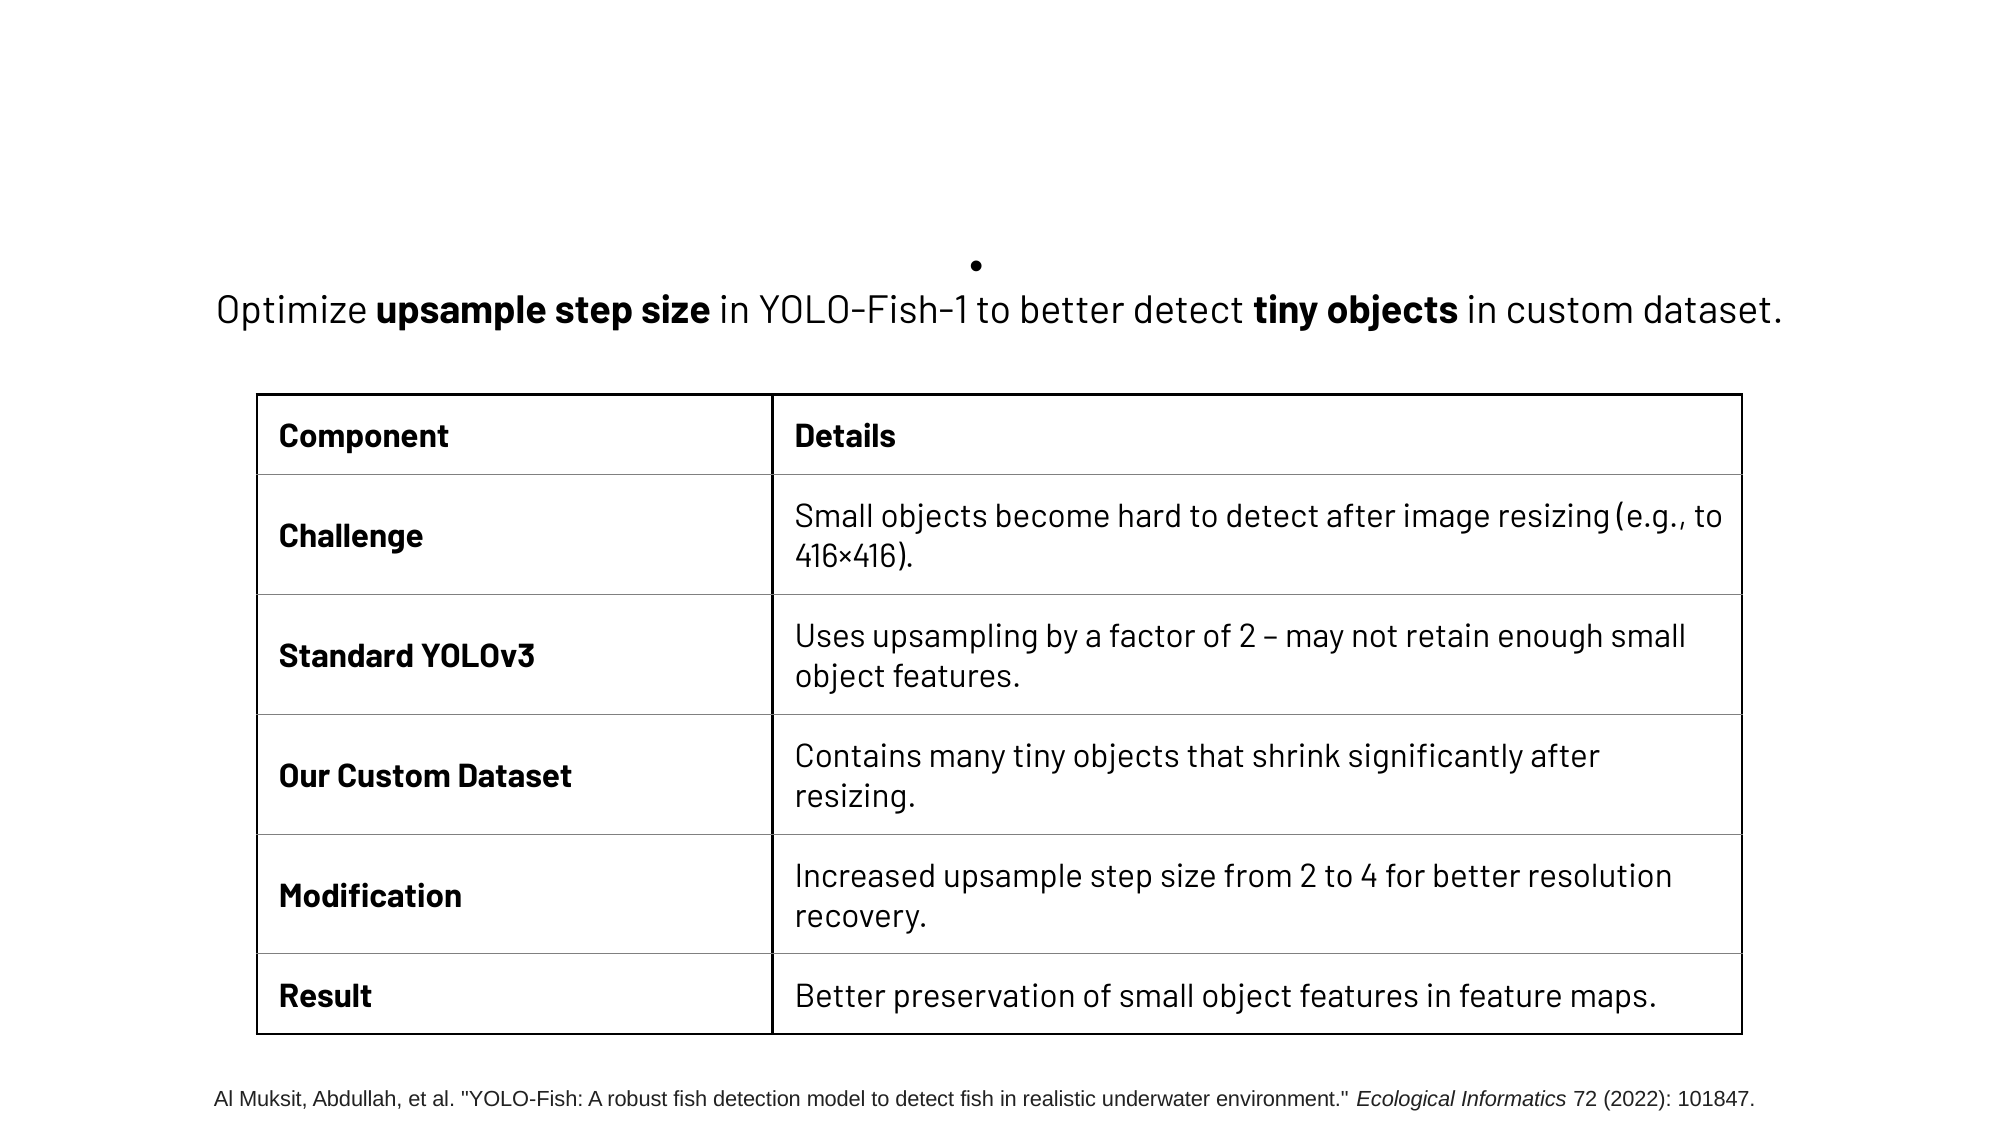

Optimize upsample step size in YOLO-Fish-1 to better detect tiny objects in custom dataset.

| Component | Details |
| --- | --- |
| Challenge | Small objects become hard to detect after image resizing (e.g., to 416×416). |
| Standard YOLOv3 | Uses upsampling by a factor of 2 – may not retain enough small object features. |
| Our Custom Dataset | Contains many tiny objects that shrink significantly after resizing. |
| Modification | Increased upsample step size from 2 to 4 for better resolution recovery. |
| Result | Better preservation of small object features in feature maps. |
Al Muksit, Abdullah, et al. "YOLO-Fish: A robust fish detection model to detect fish in realistic underwater environment." Ecological Informatics 72 (2022): 101847.